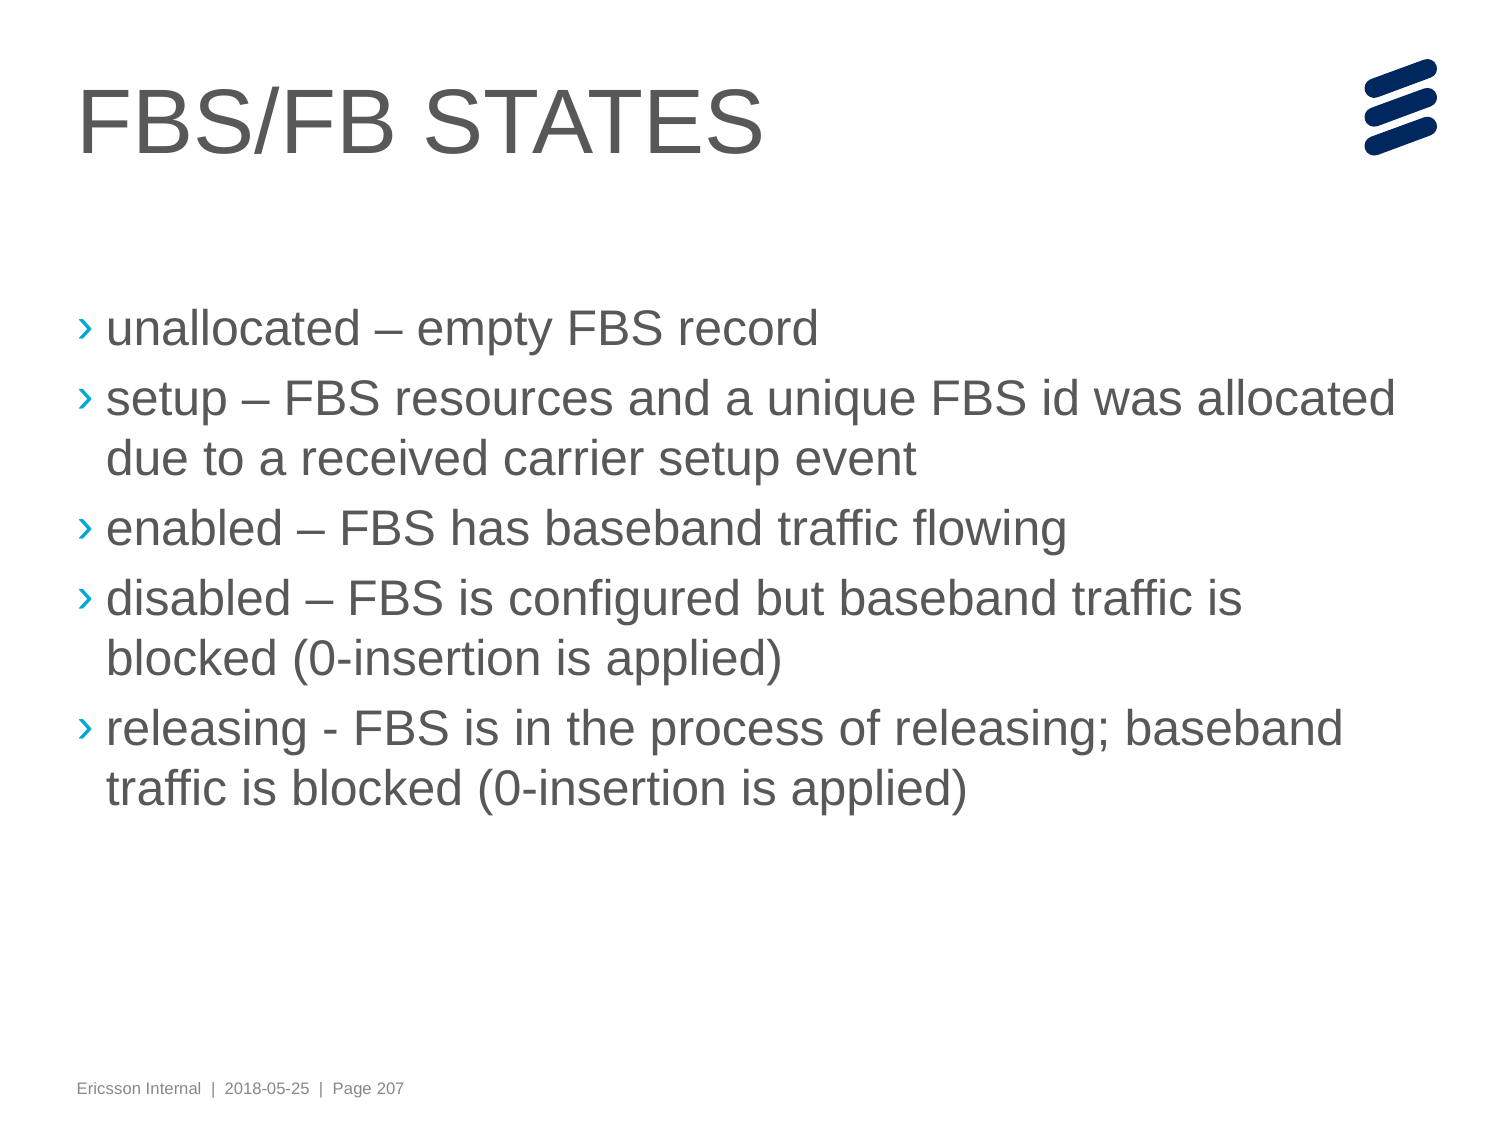

# FBS/FB STATES
unallocated – empty FBS record
setup – FBS resources and a unique FBS id was allocated due to a received carrier setup event
enabled – FBS has baseband traffic flowing
disabled – FBS is configured but baseband traffic is blocked (0-insertion is applied)
releasing - FBS is in the process of releasing; baseband traffic is blocked (0-insertion is applied)